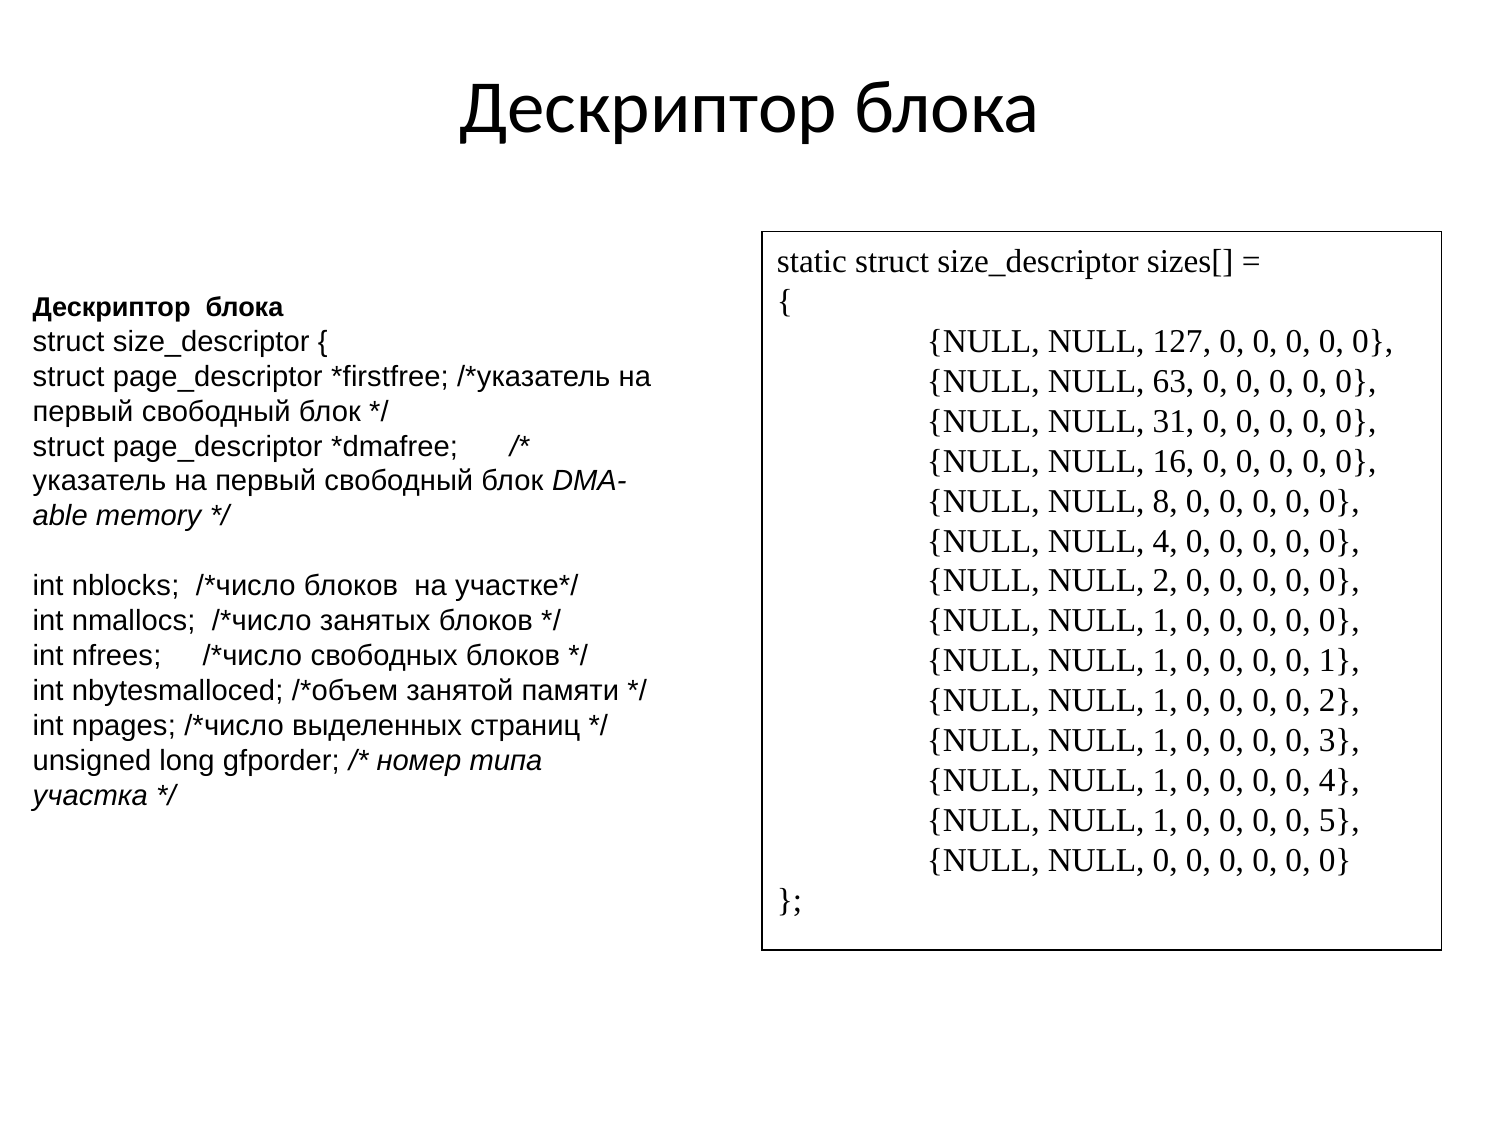

# Дескриптор блока
static struct size_descriptor sizes[] =
{
	{NULL, NULL, 127, 0, 0, 0, 0, 0},
	{NULL, NULL, 63, 0, 0, 0, 0, 0},
	{NULL, NULL, 31, 0, 0, 0, 0, 0},
	{NULL, NULL, 16, 0, 0, 0, 0, 0},
	{NULL, NULL, 8, 0, 0, 0, 0, 0},
	{NULL, NULL, 4, 0, 0, 0, 0, 0},
	{NULL, NULL, 2, 0, 0, 0, 0, 0},
	{NULL, NULL, 1, 0, 0, 0, 0, 0},
	{NULL, NULL, 1, 0, 0, 0, 0, 1},
	{NULL, NULL, 1, 0, 0, 0, 0, 2},
	{NULL, NULL, 1, 0, 0, 0, 0, 3},
	{NULL, NULL, 1, 0, 0, 0, 0, 4},
	{NULL, NULL, 1, 0, 0, 0, 0, 5},
	{NULL, NULL, 0, 0, 0, 0, 0, 0}
};

Дескриптор  блока
struct size_descriptor {
struct page_descriptor *firstfree; /*указатель на первый свободный блок */
struct page_descriptor *dmafree;	/* указатель на первый свободный блок DMA-able memory */

int nblocks;  /*число блоков  на участке*/
int nmallocs;  /*число занятых блоков */
int nfrees;     /*число свободных блоков */
int nbytesmalloced; /*объем занятой памяти */
int npages; /*число выделенных страниц */
unsigned long gfporder; /* номер типа участка */